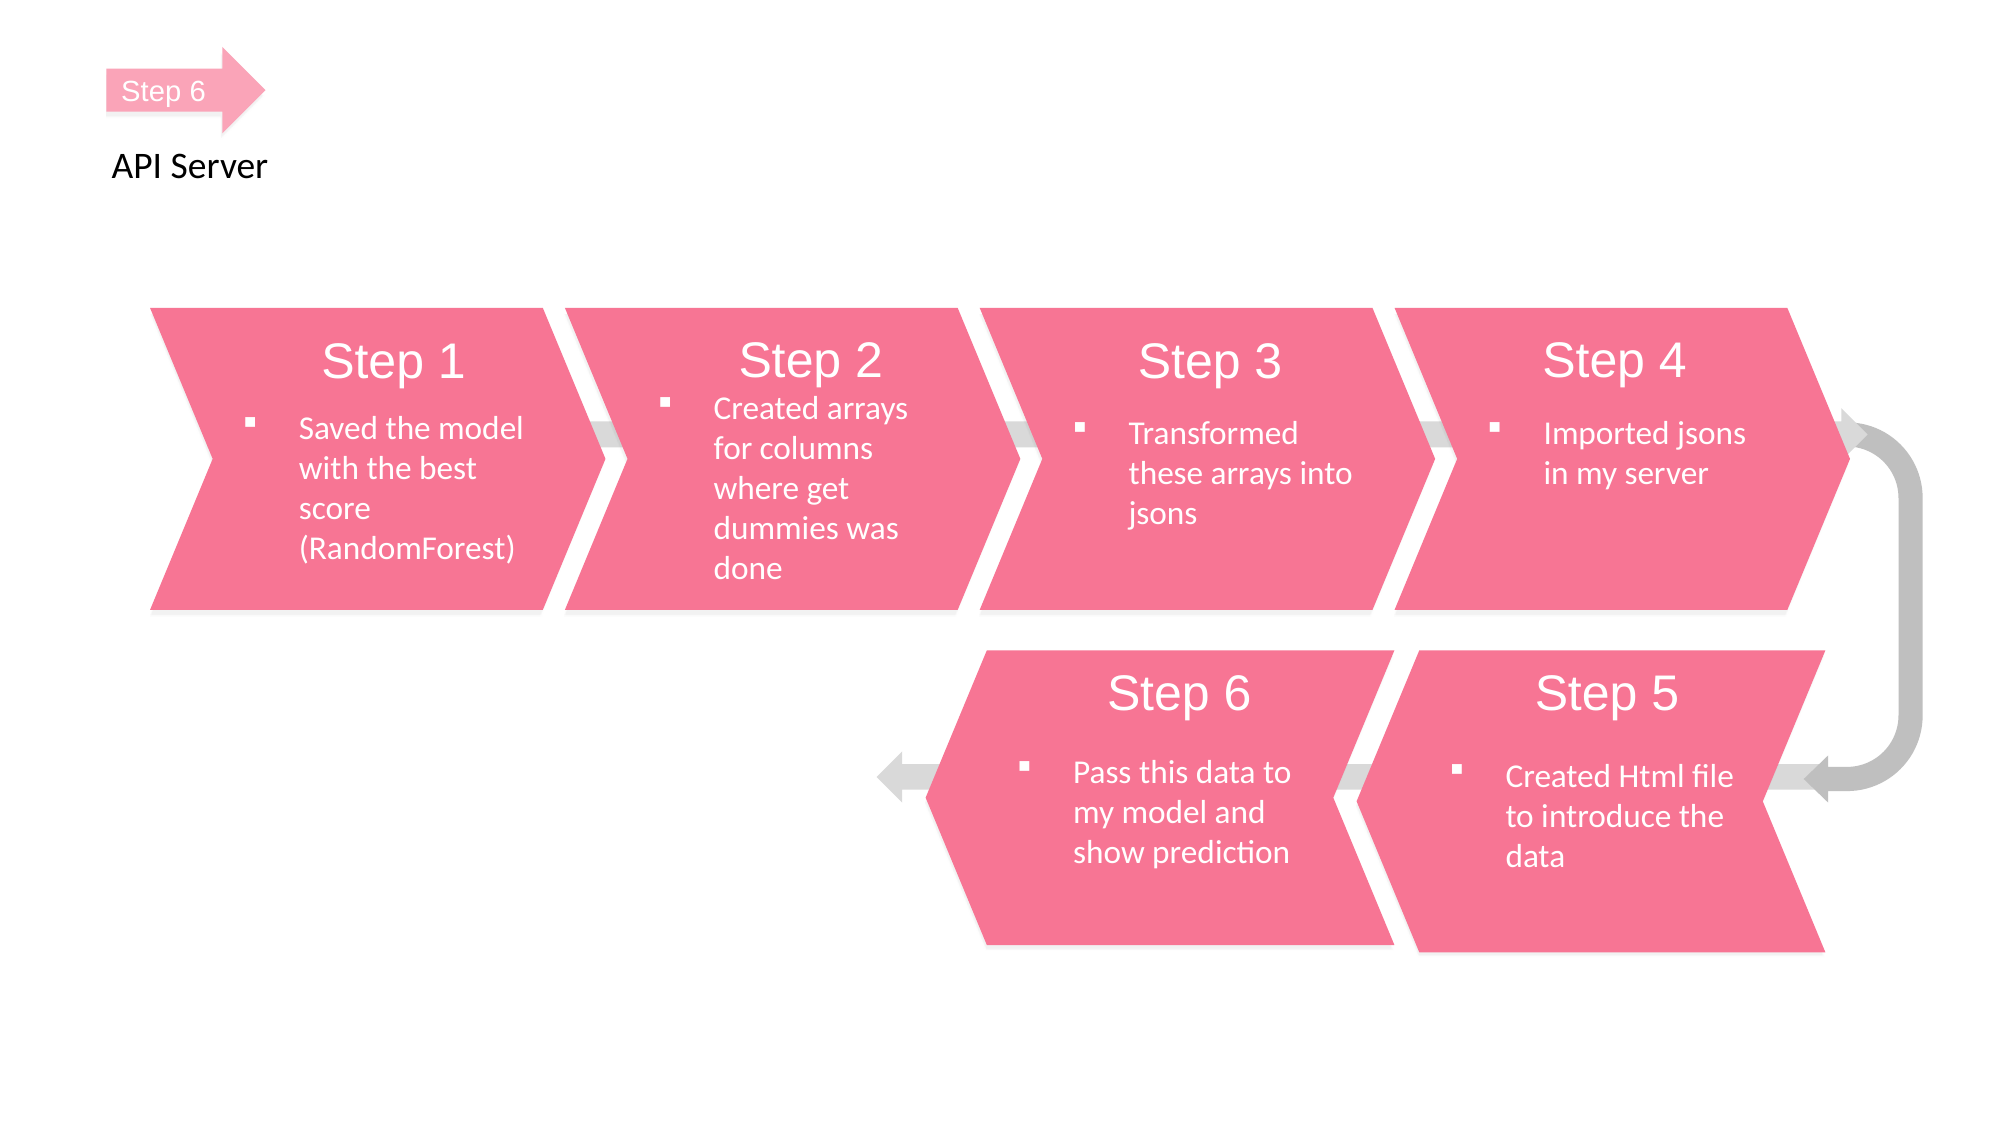

Step 6
API Server

Saved the model with the best score (RandomForest)

Created arrays for columns where get dummies was done

Transformed these arrays into jsons
Imported jsons in my server
Step 2
Step 4
Step 3
Step 1

Pass this data to my model and show prediction

Created Html file to introduce the data
Step 6
Step 5